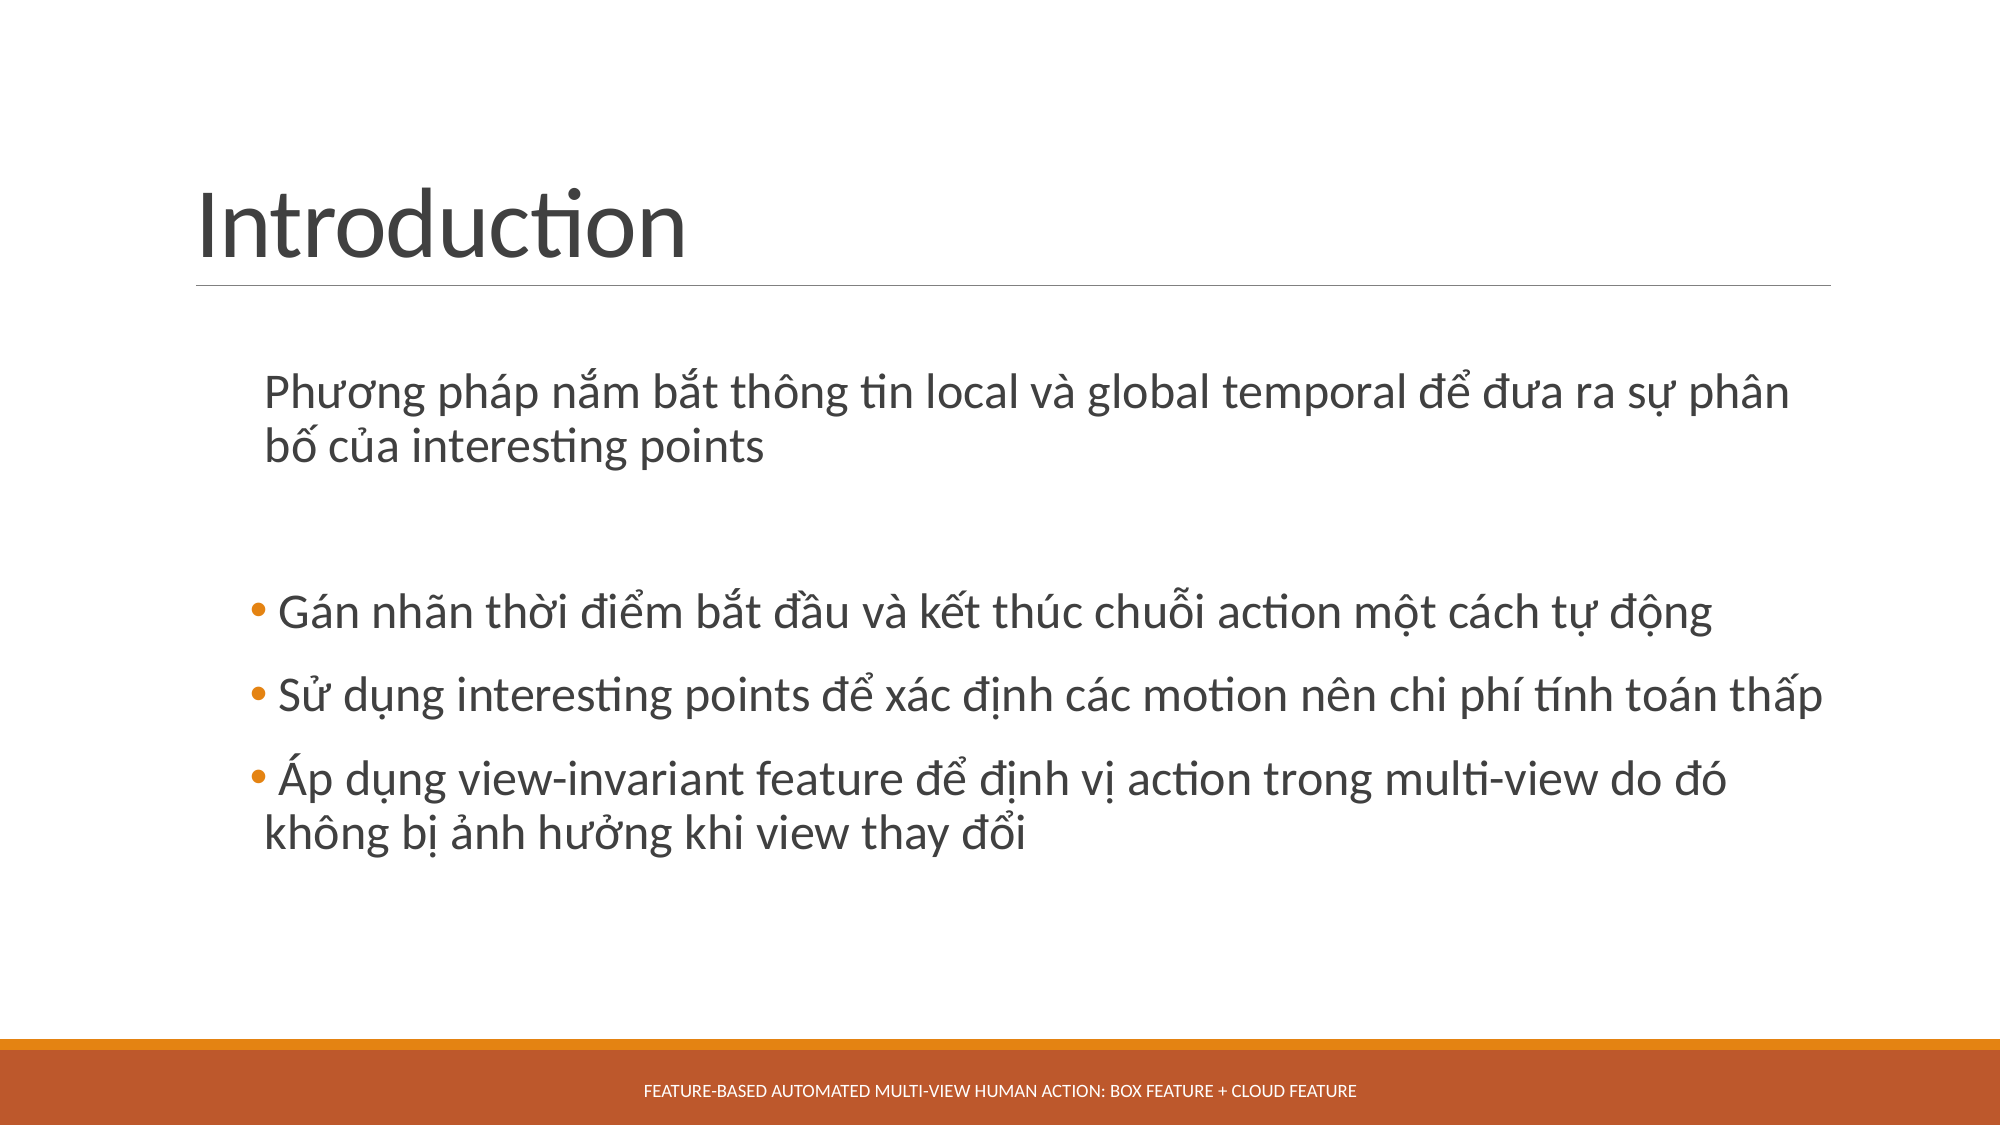

# Introduction
Phương pháp nắm bắt thông tin local và global temporal để đưa ra sự phân bố của interesting points

 Gán nhãn thời điểm bắt đầu và kết thúc chuỗi action một cách tự động
 Sử dụng interesting points để xác định các motion nên chi phí tính toán thấp
 Áp dụng view-invariant feature để định vị action trong multi-view do đó không bị ảnh hưởng khi view thay đổi

Feature-based Automated Multi-view Human Action: Box feature + Cloud feature